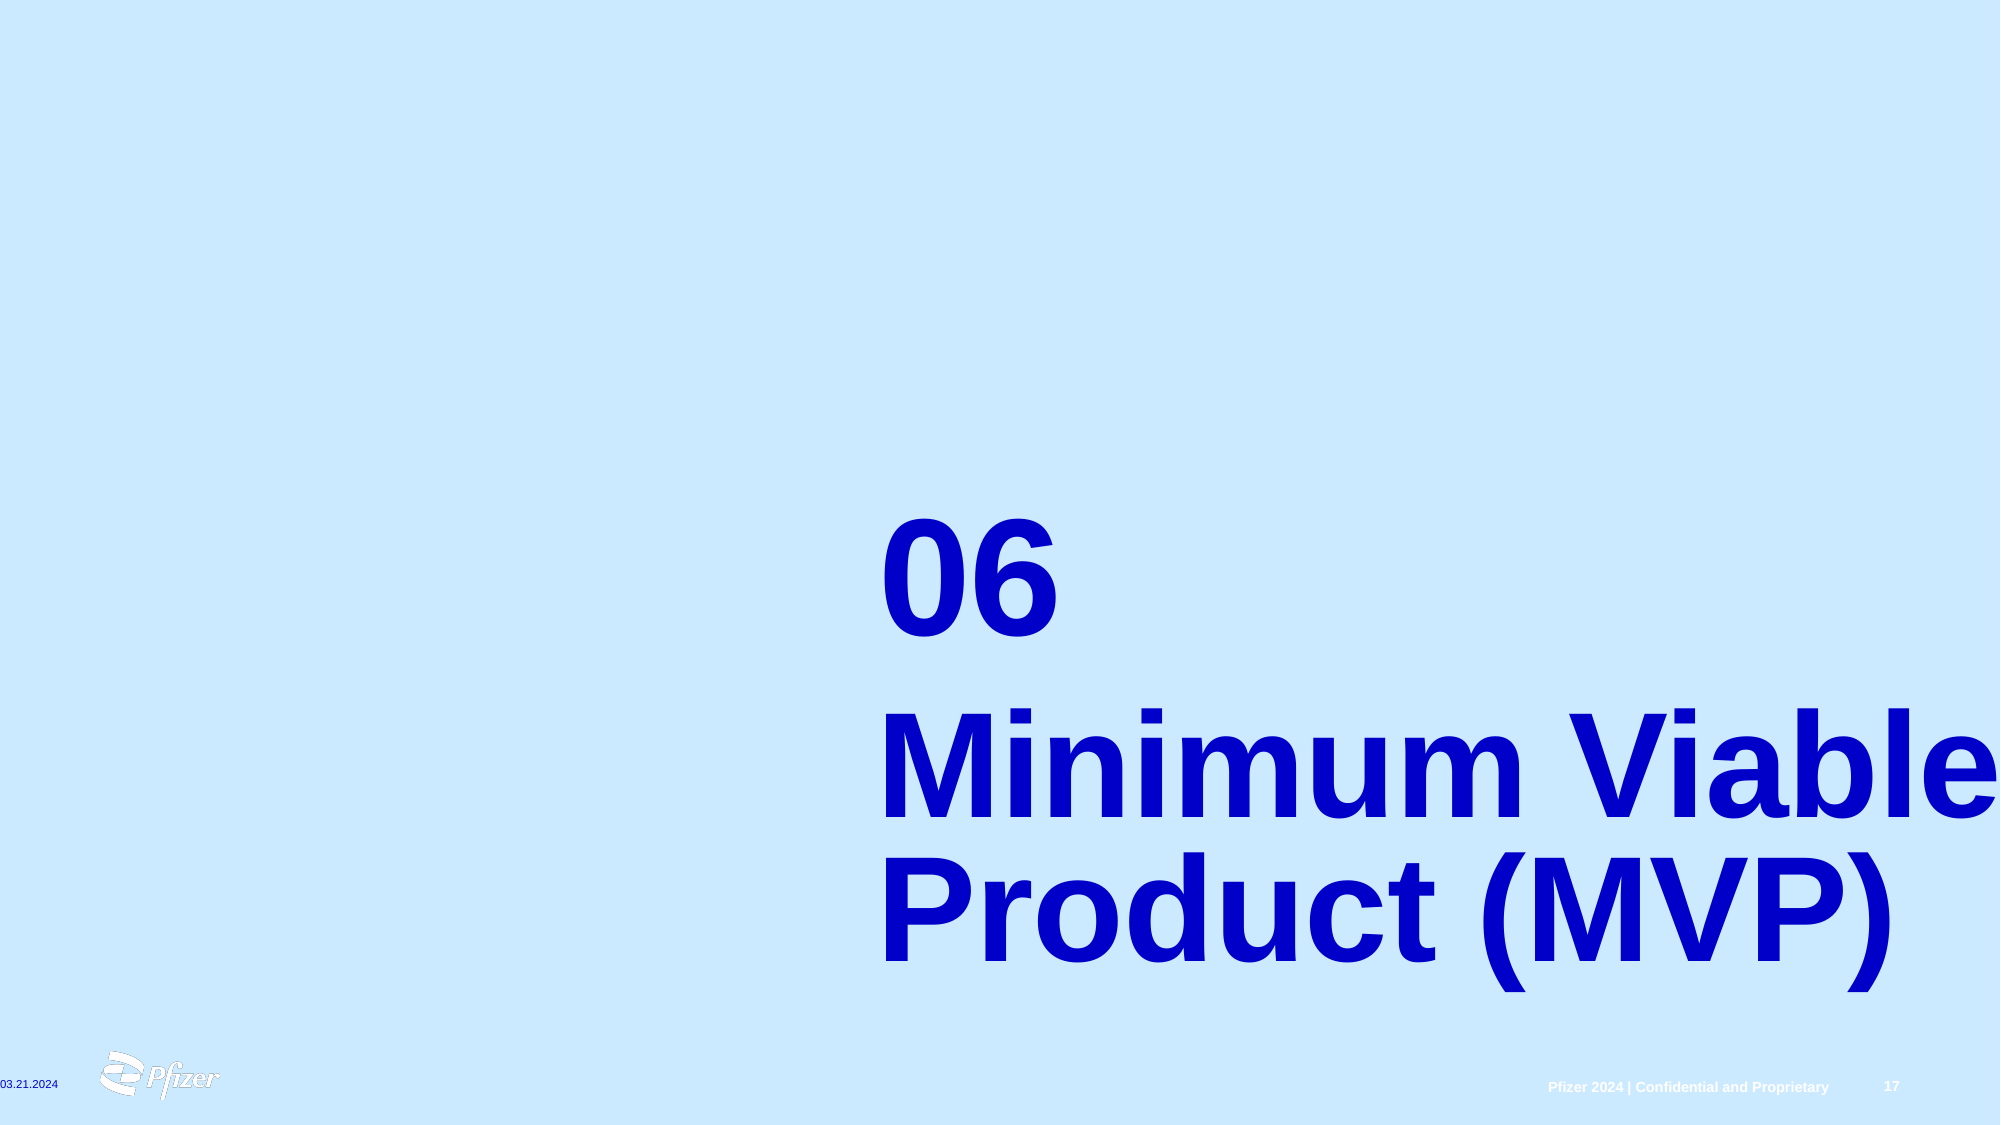

06
Minimum Viable Product (MVP)

17
03.21.2024